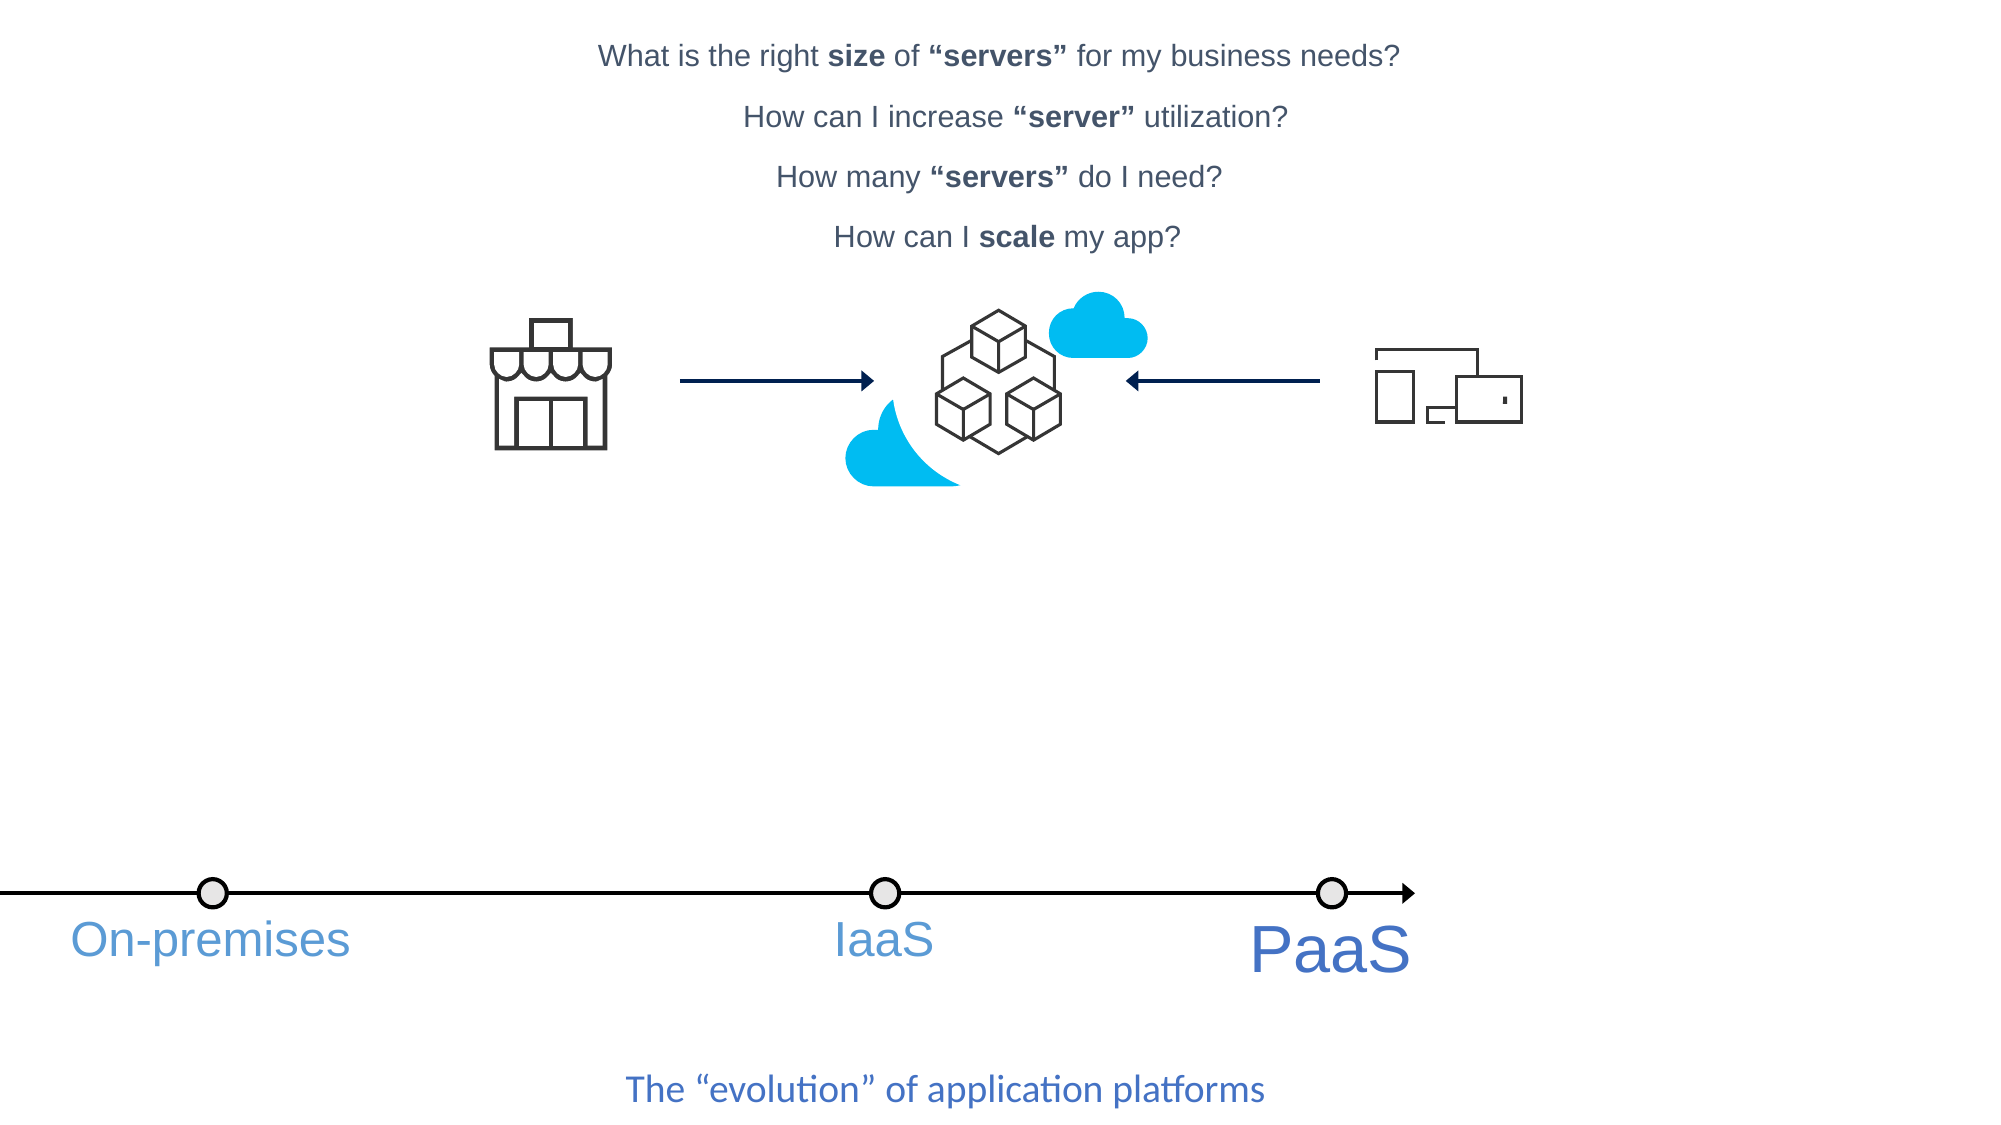

What is the right size of “servers” for my business needs?
How can I increase “server” utilization?
How many “servers” do I need?
How can I scale my app?

On-premises
IaaS
PaaS
The “evolution” of application platforms